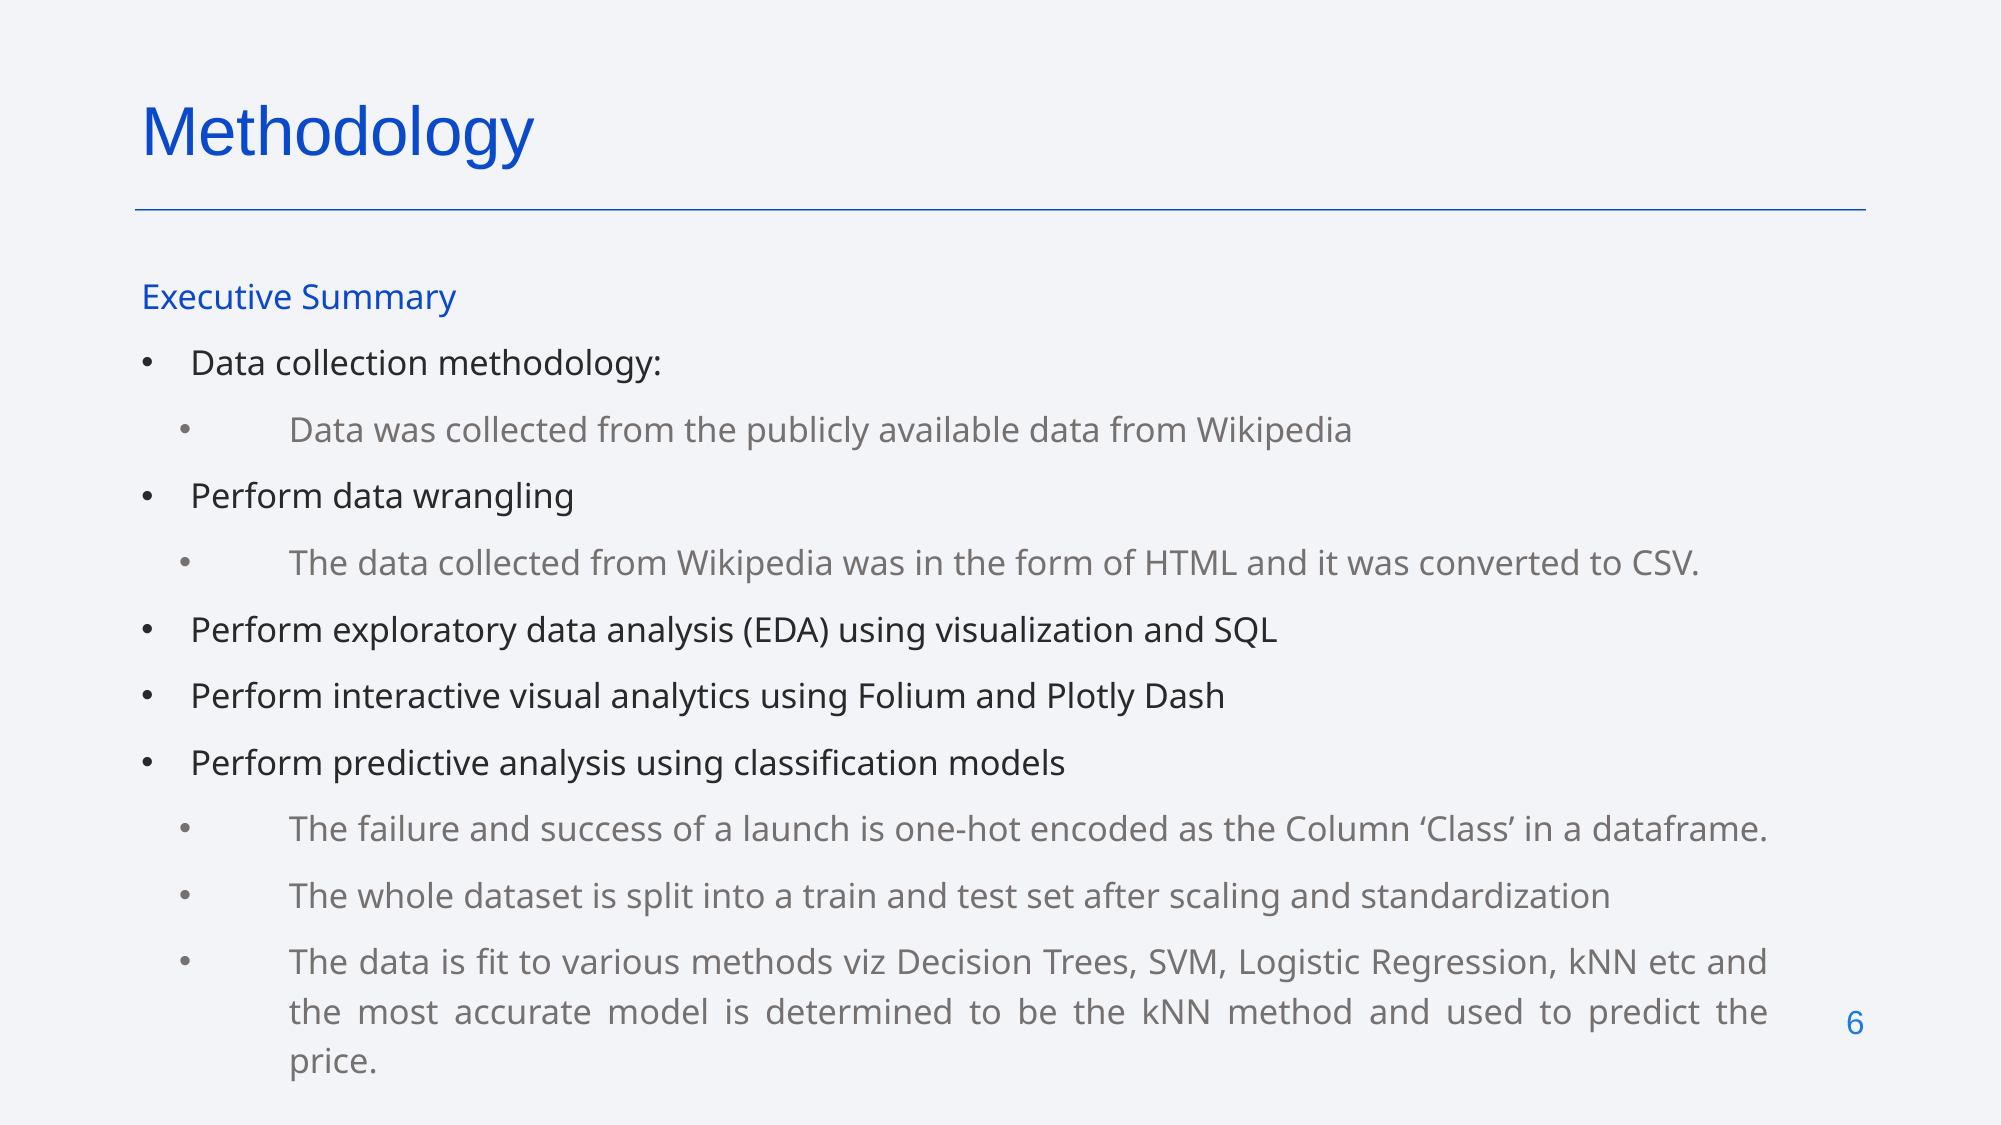

Methodology
Executive Summary
Data collection methodology:
Data was collected from the publicly available data from Wikipedia
Perform data wrangling
The data collected from Wikipedia was in the form of HTML and it was converted to CSV.
Perform exploratory data analysis (EDA) using visualization and SQL
Perform interactive visual analytics using Folium and Plotly Dash
Perform predictive analysis using classification models
The failure and success of a launch is one-hot encoded as the Column ‘Class’ in a dataframe.
The whole dataset is split into a train and test set after scaling and standardization
The data is fit to various methods viz Decision Trees, SVM, Logistic Regression, kNN etc and the most accurate model is determined to be the kNN method and used to predict the price.

6